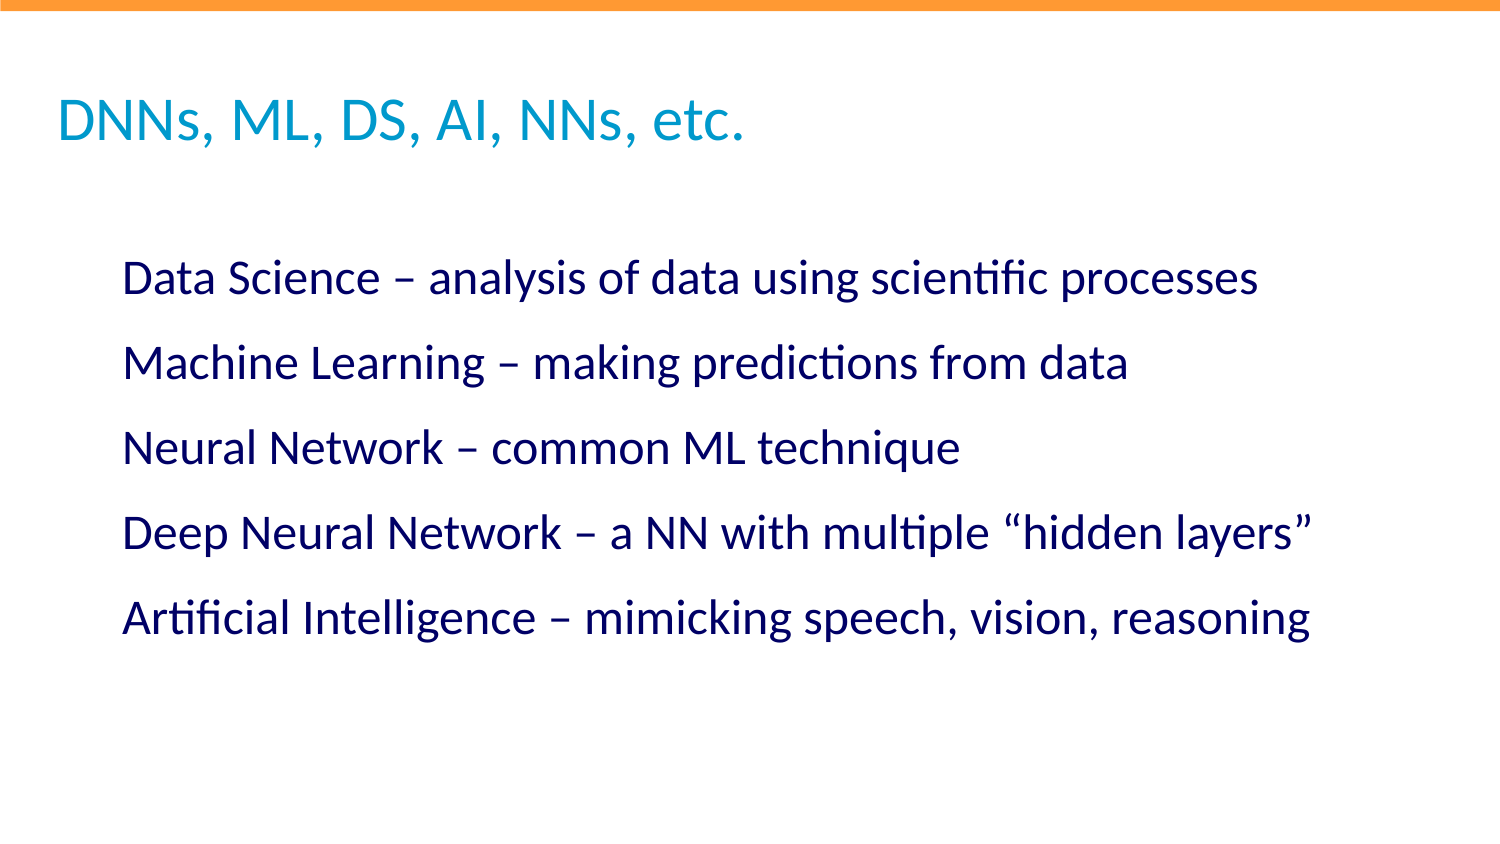

DNNs, ML, DS, AI, NNs, etc.
Data Science – analysis of data using scientific processes

Machine Learning – making predictions from data

Neural Network – common ML technique

Deep Neural Network – a NN with multiple “hidden layers”

Artificial Intelligence – mimicking speech, vision, reasoning